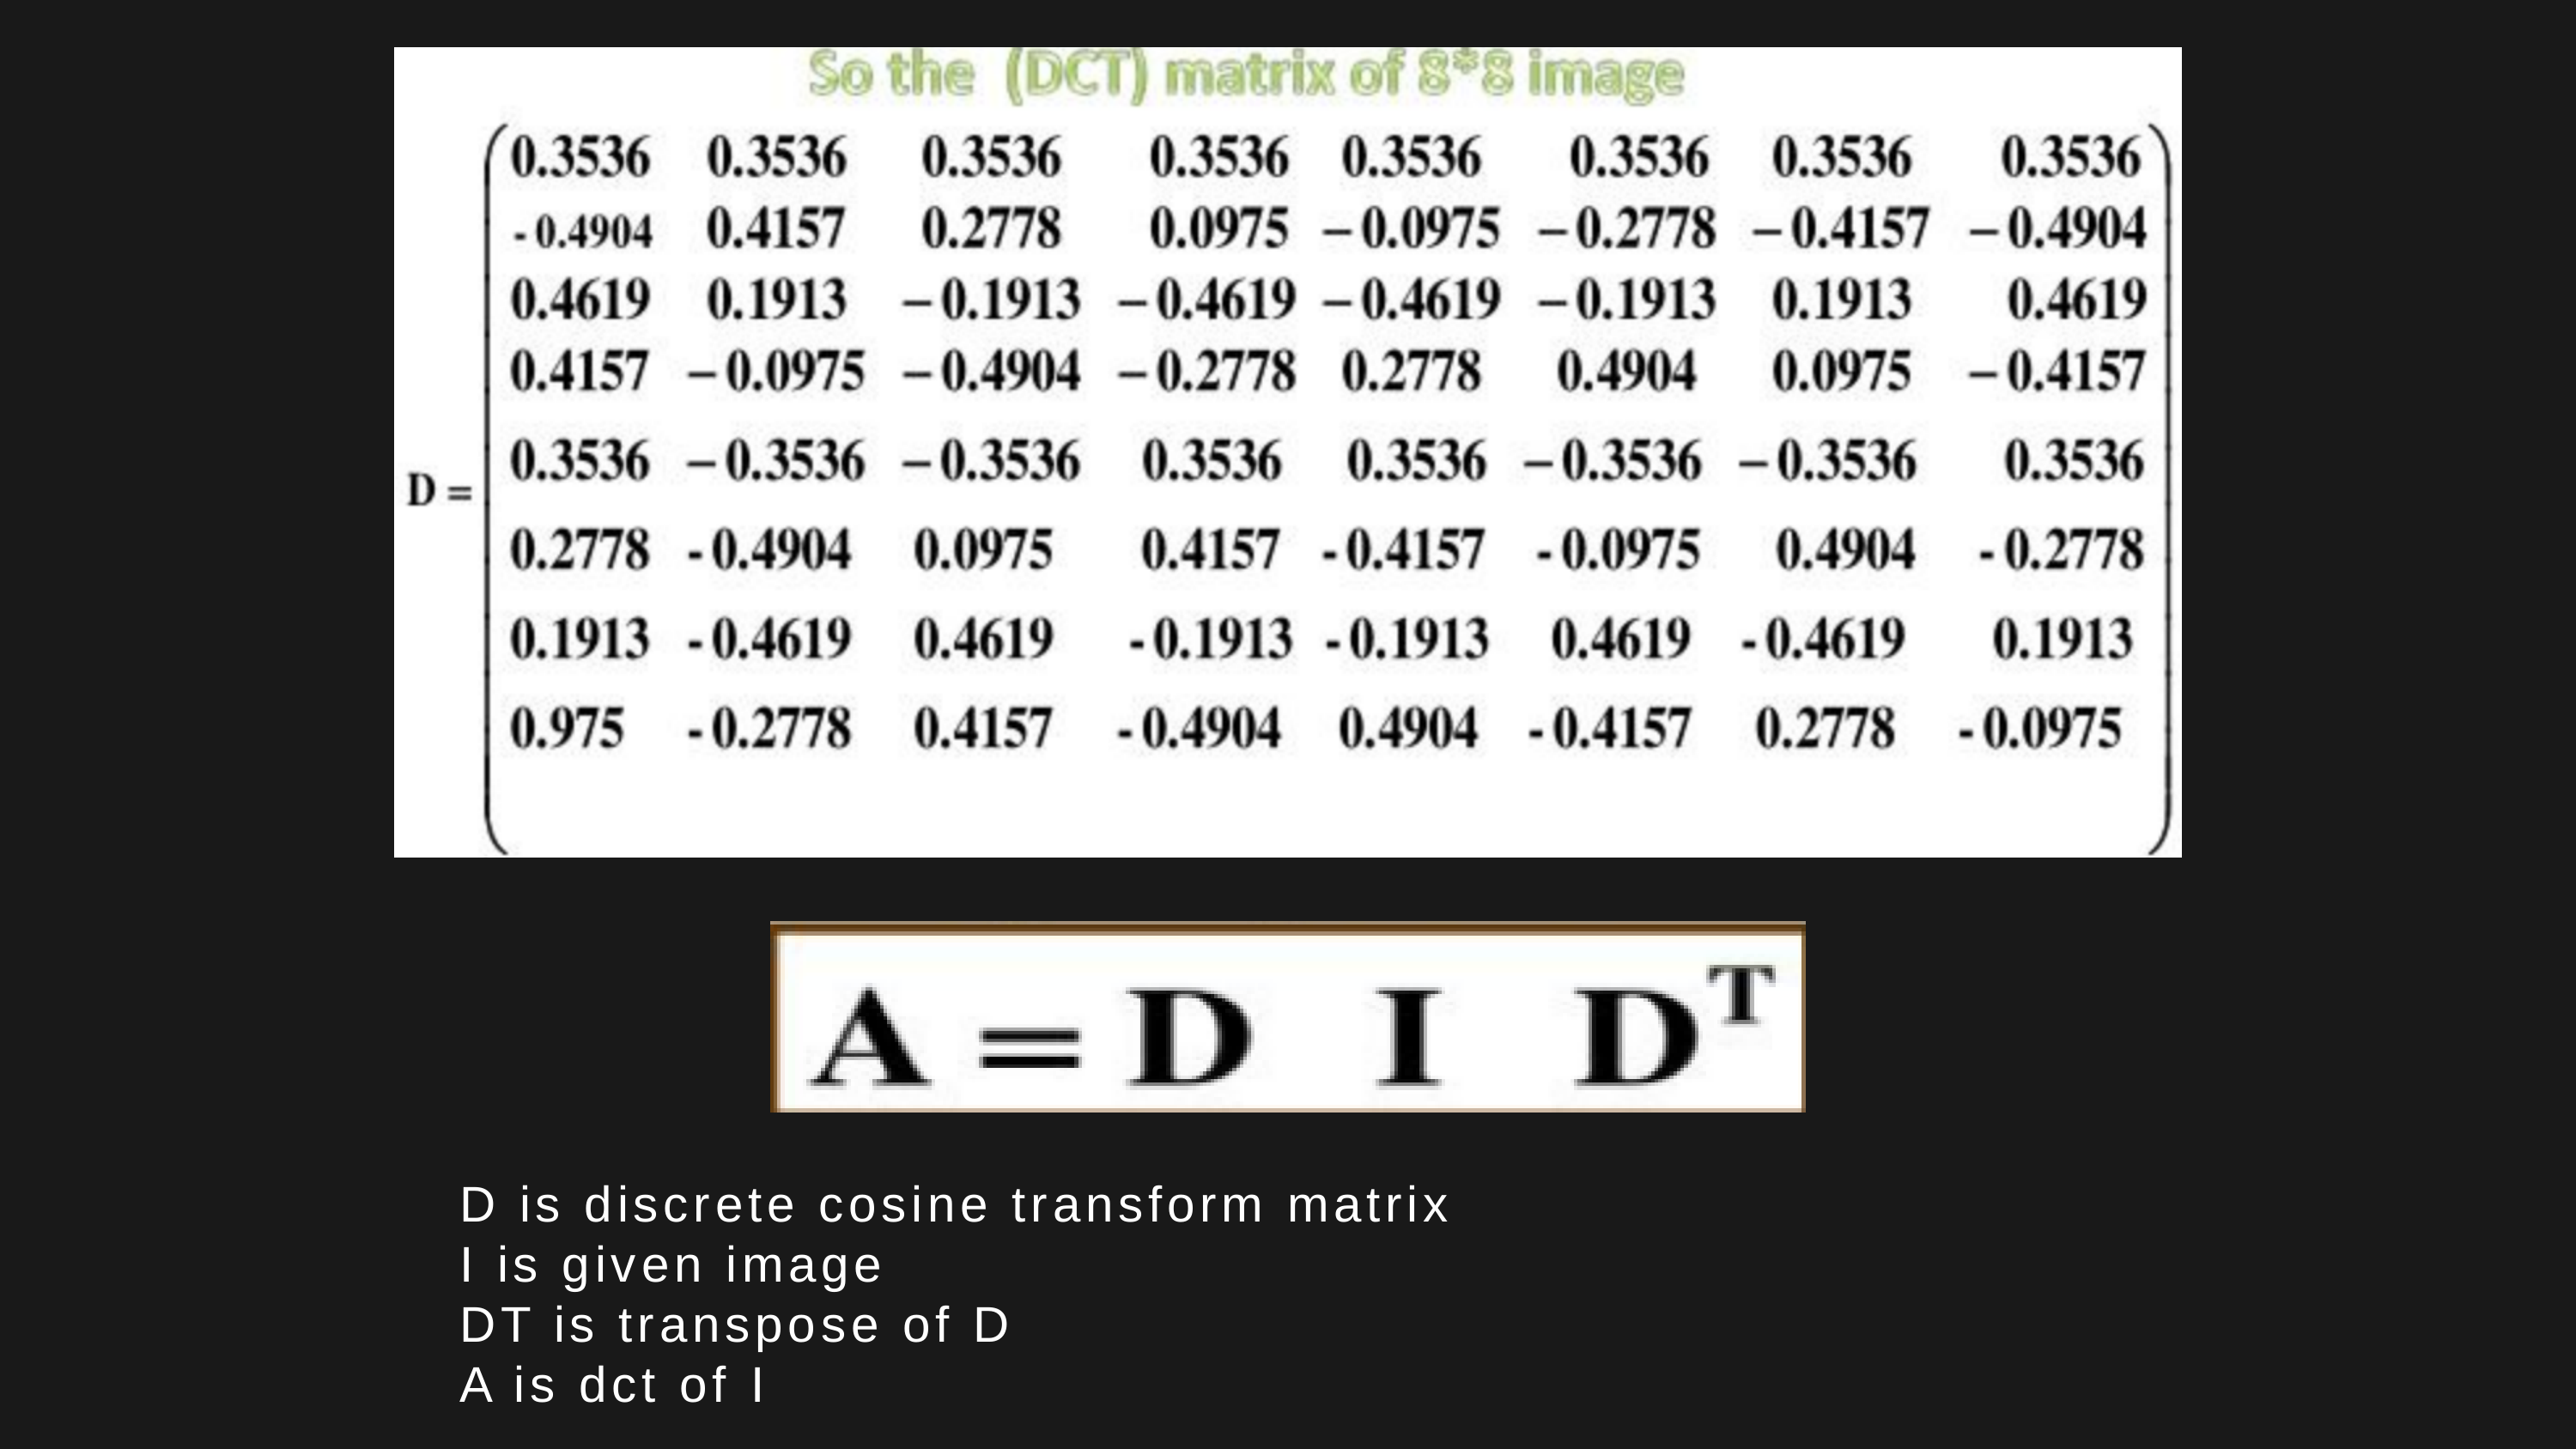

D is discrete cosine transform matrix
I is given image
DT is transpose of D
A is dct of I